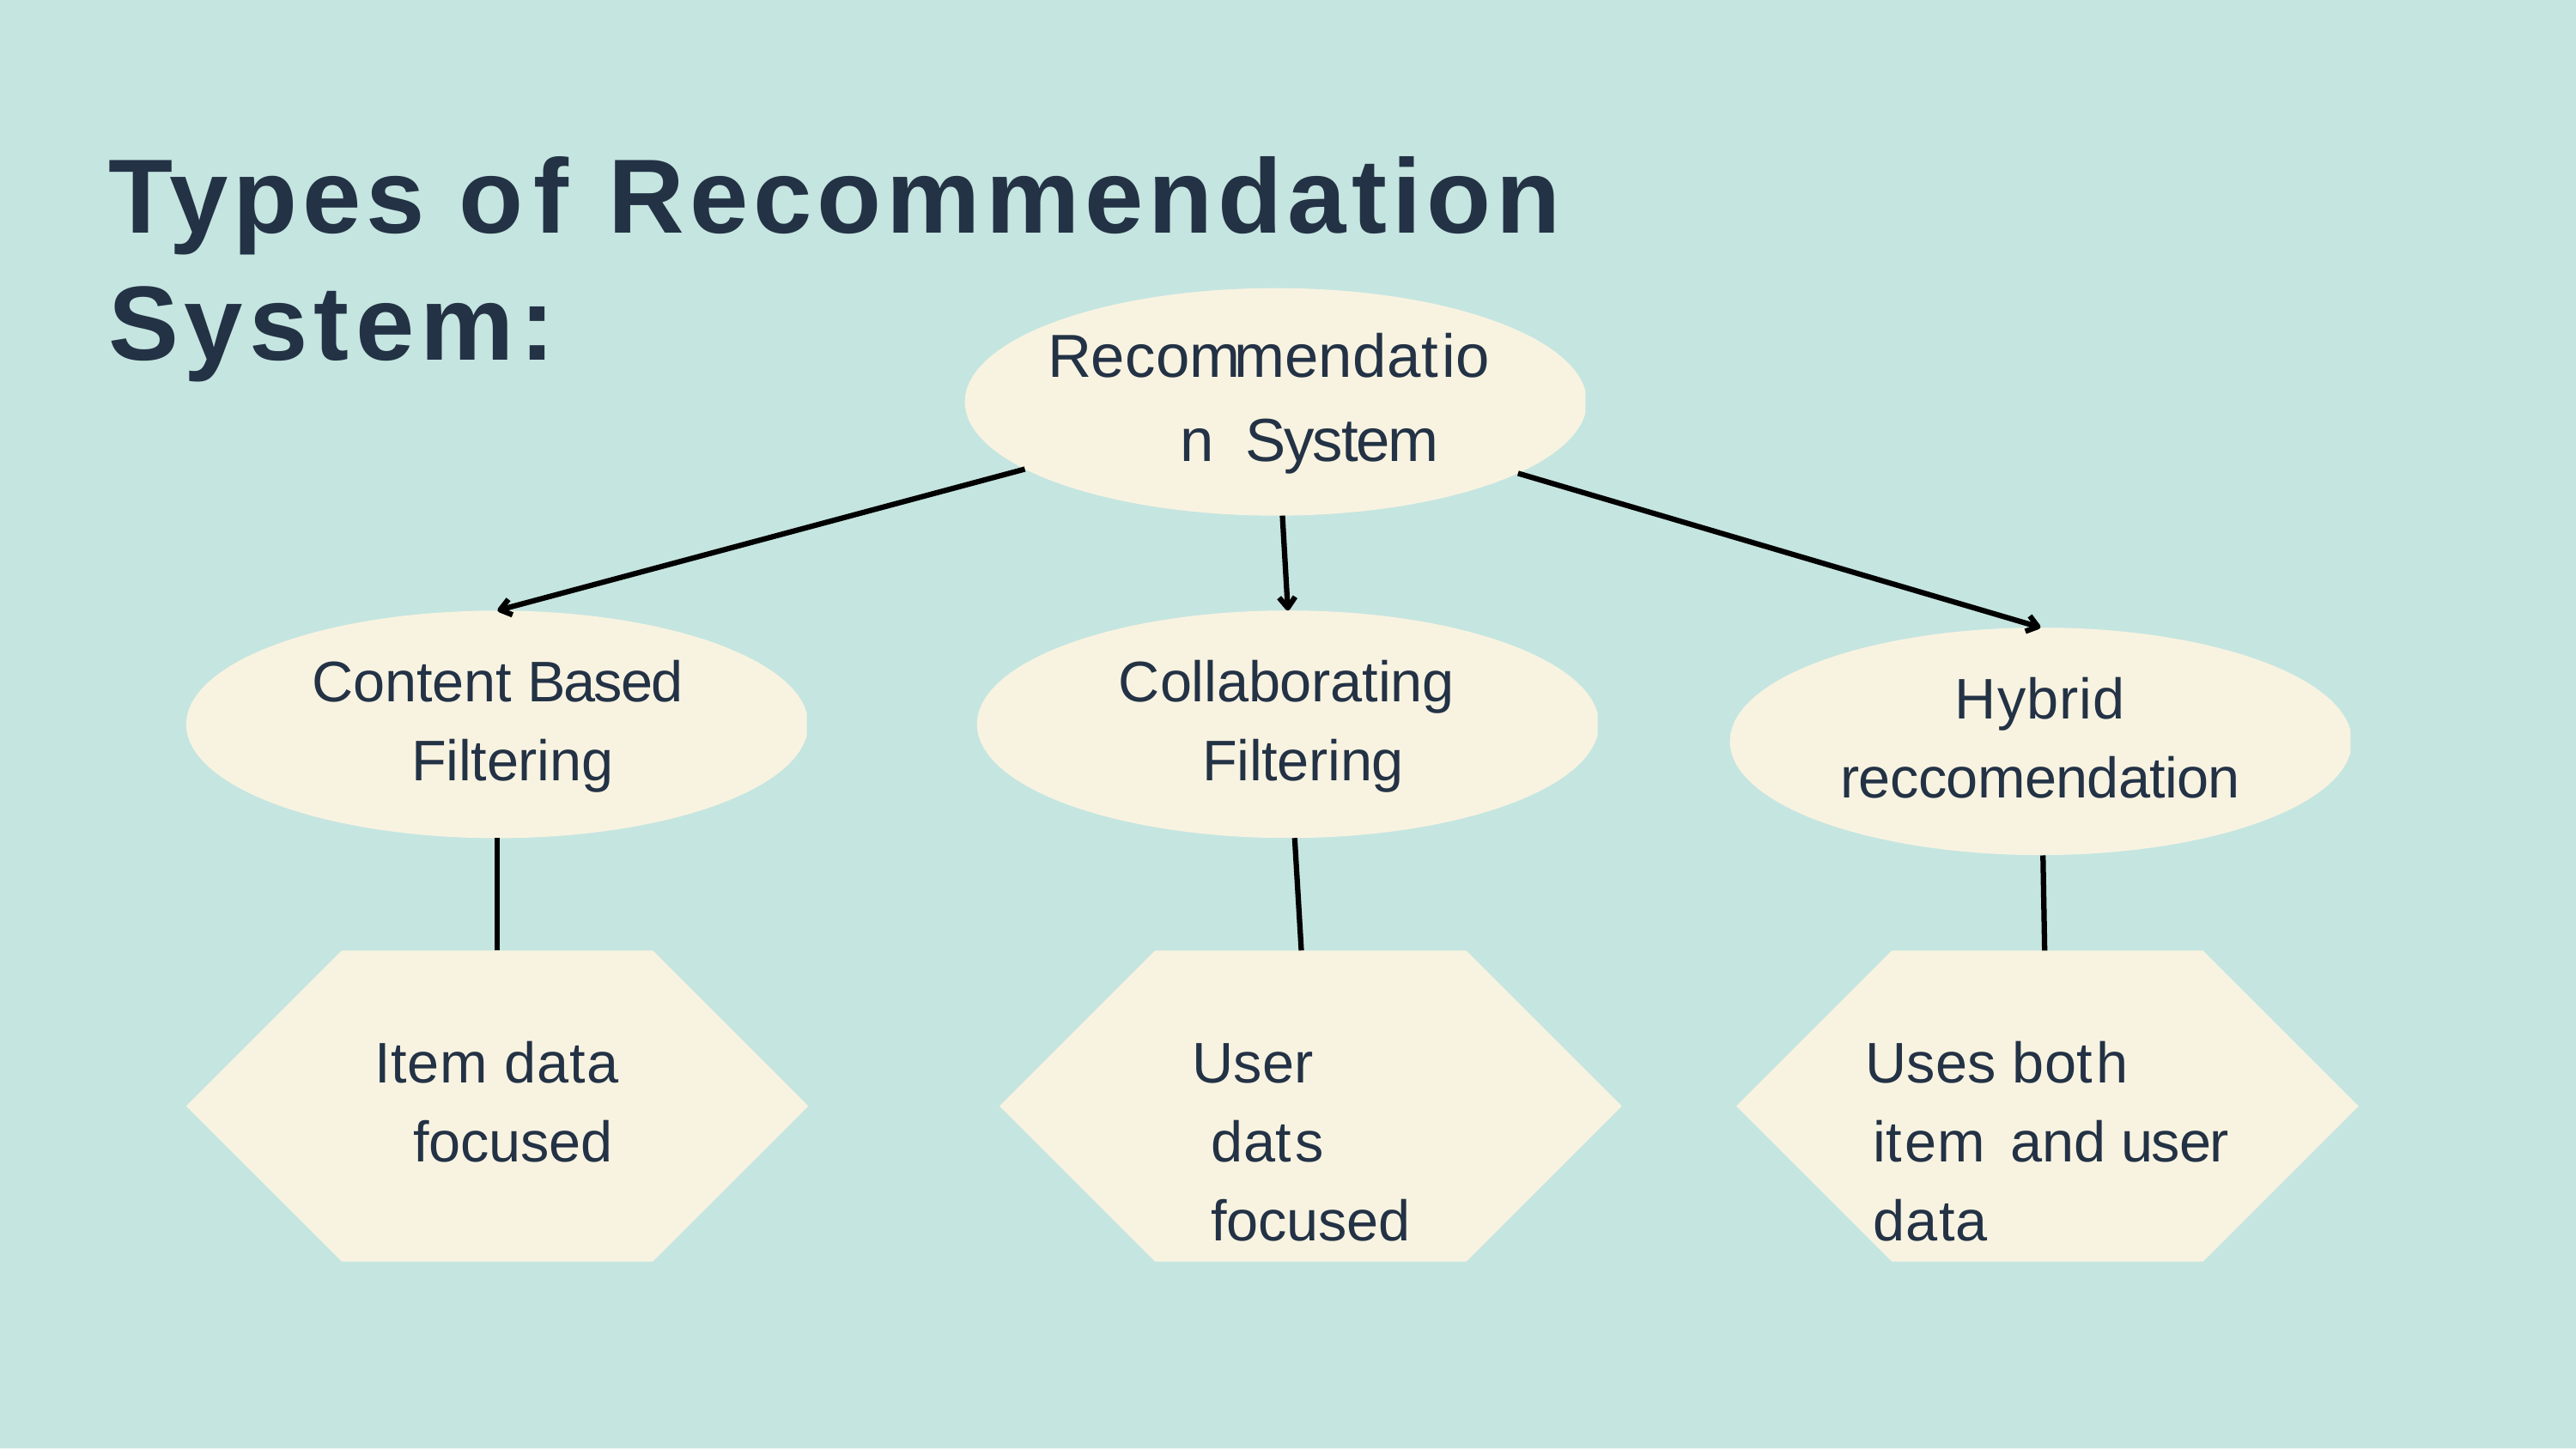

# Types of Recommendation System:

Recommendation  System

Collaborating  Filtering
Content Based  Filtering
Hybrid  reccomendation

Item data  focused
Uses both item  and user data
User dats  focused